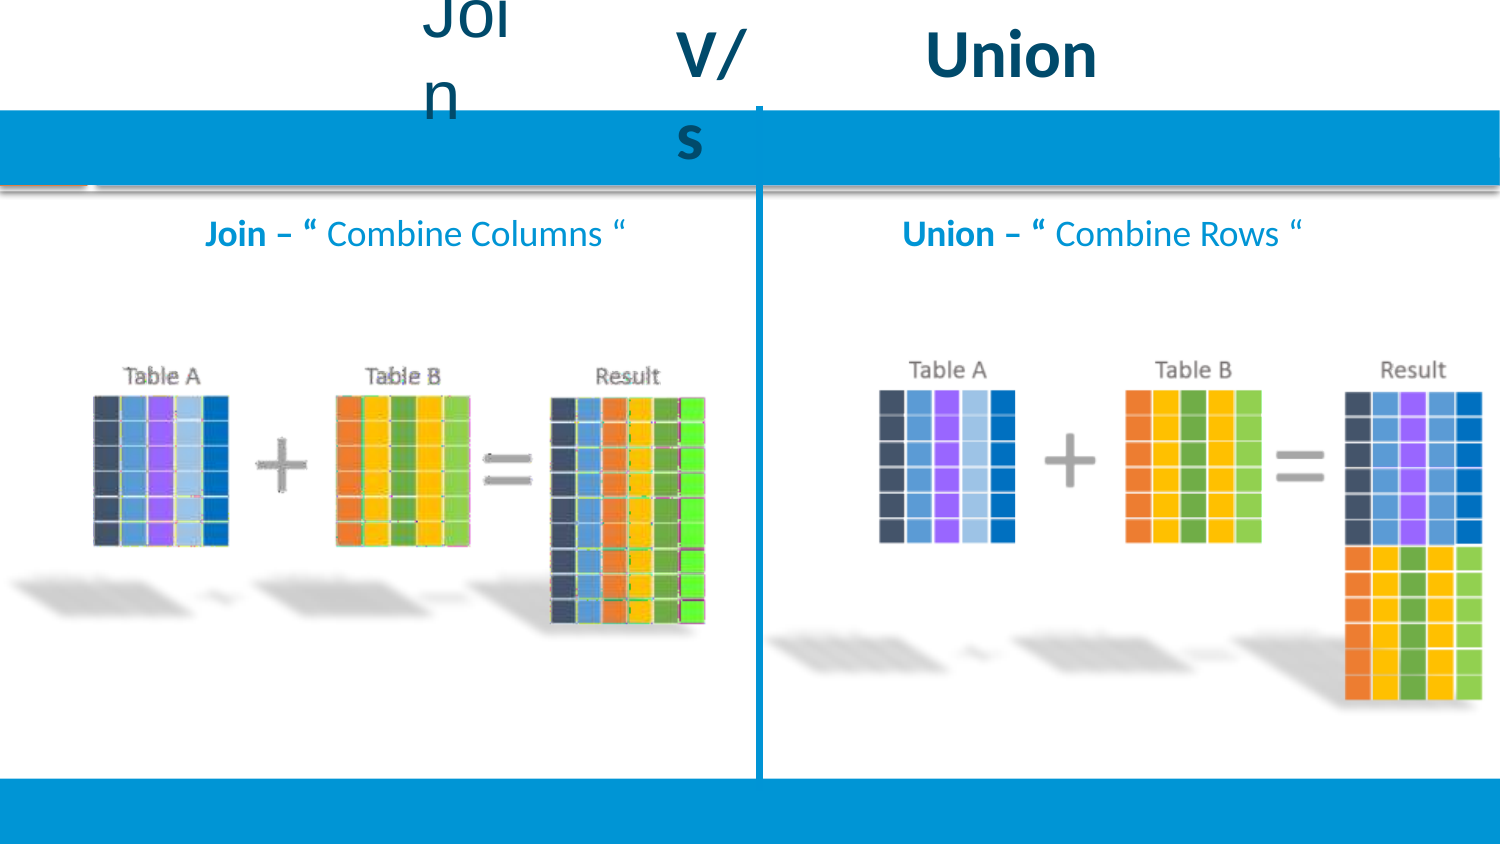

# Join
V/s
Union

Join – “ Combine Columns “

Union – “ Combine Rows “